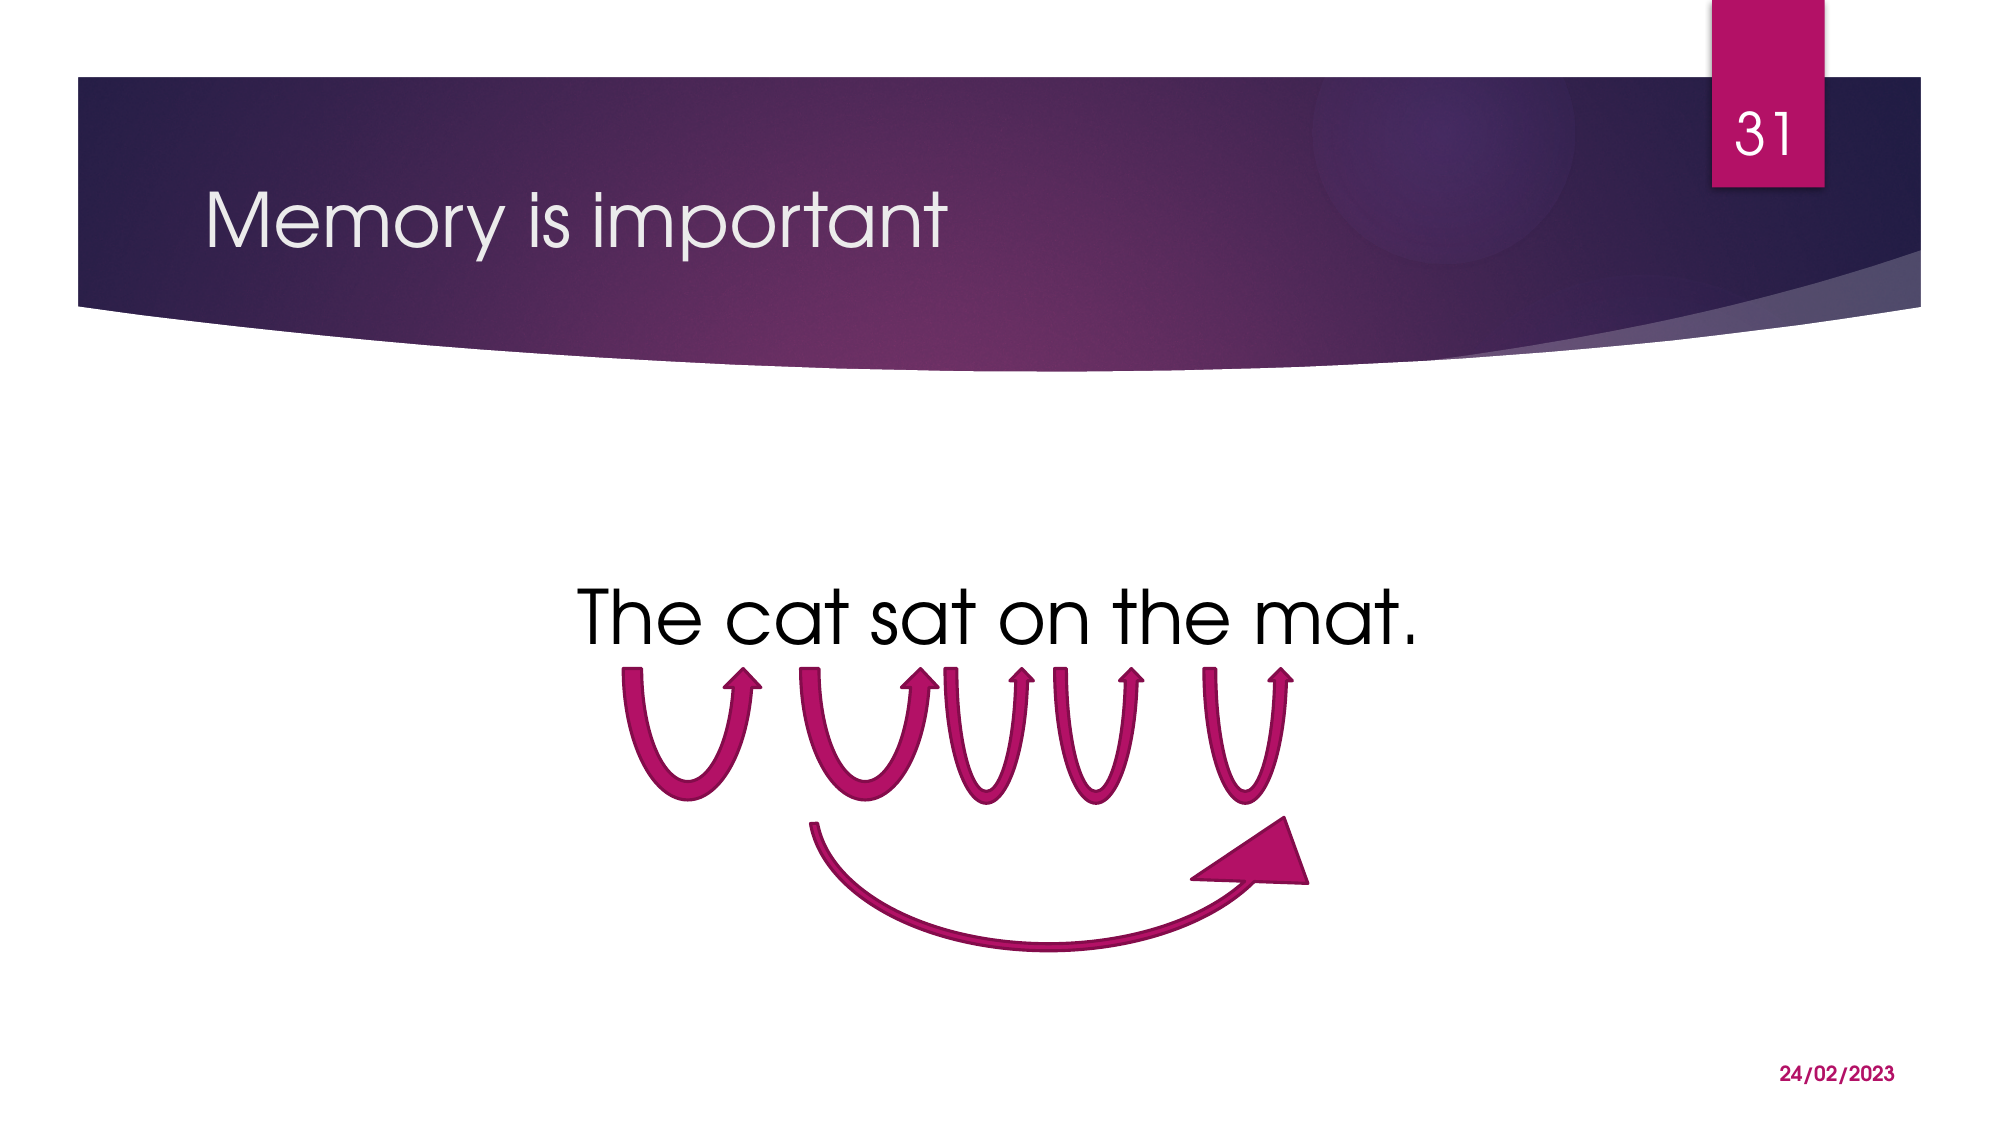

31
# Memory is important

The cat sat on the mat.

24/02/2023